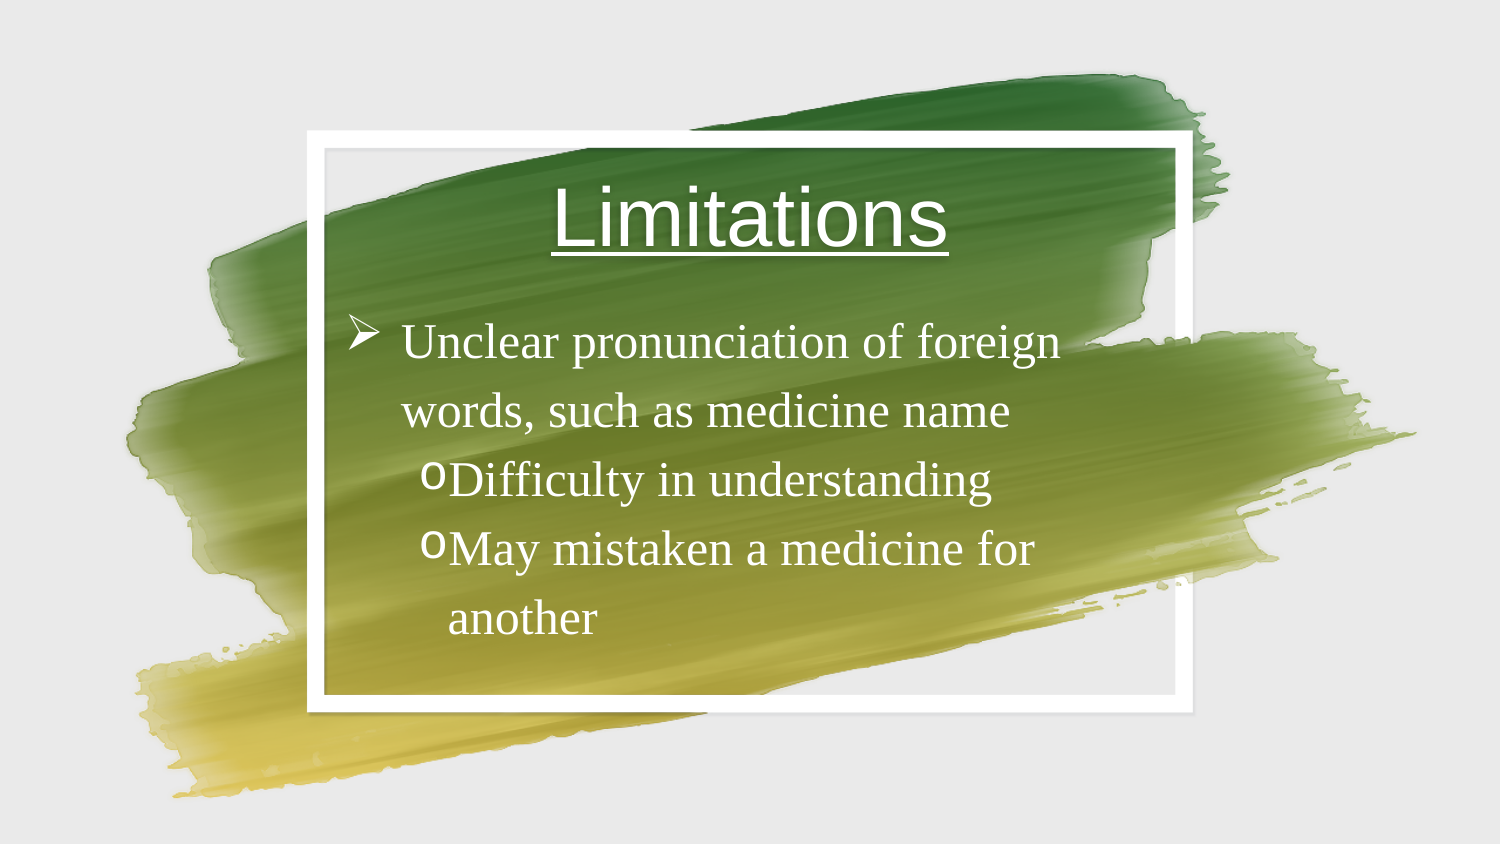

# Limitations
Unclear pronunciation of foreign words, such as medicine name
Difficulty in understanding
May mistaken a medicine for another